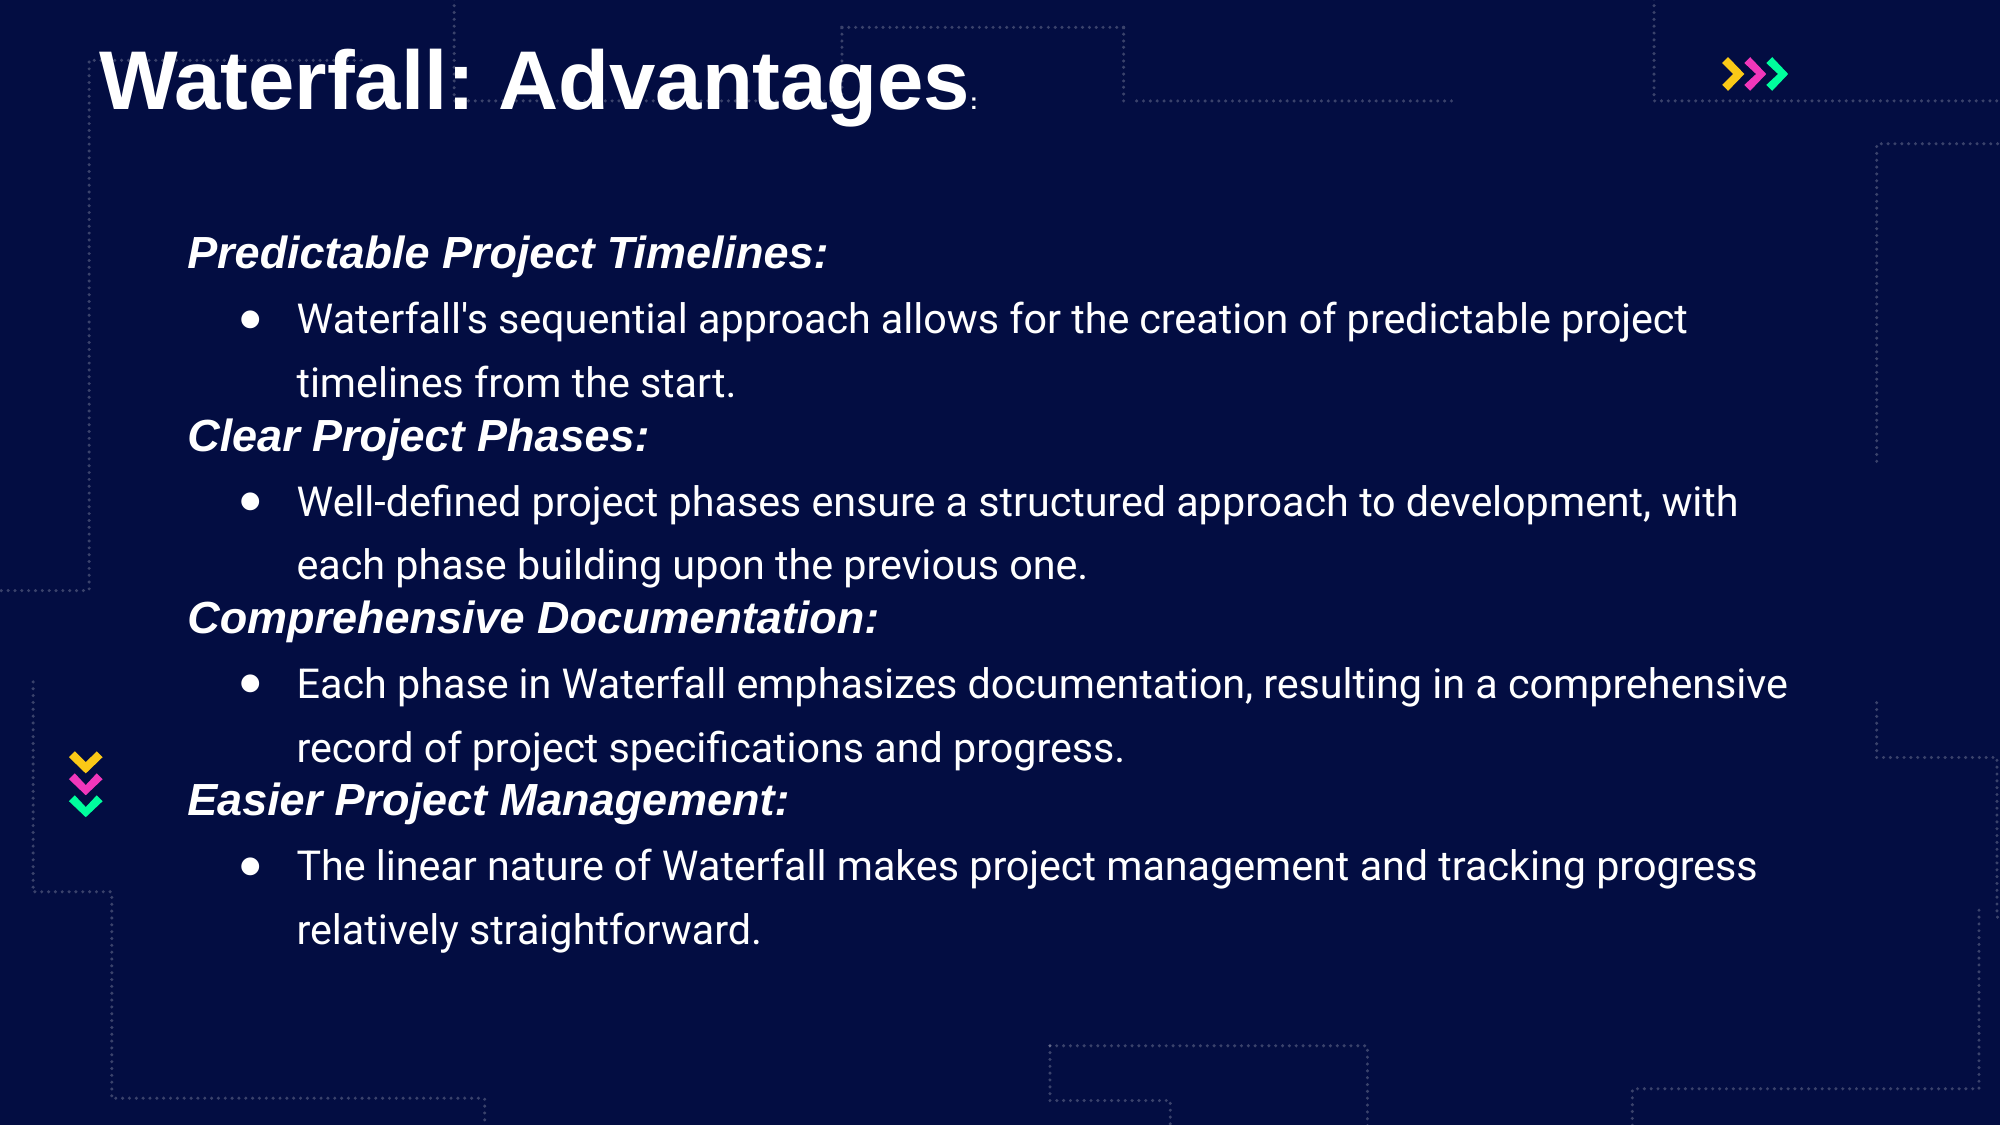

# Waterfall: Advantages:

Predictable Project Timelines:
Waterfall's sequential approach allows for the creation of predictable project timelines from the start.
Clear Project Phases:
Well-defined project phases ensure a structured approach to development, with each phase building upon the previous one.
Comprehensive Documentation:
Each phase in Waterfall emphasizes documentation, resulting in a comprehensive record of project specifications and progress.
Easier Project Management:
The linear nature of Waterfall makes project management and tracking progress relatively straightforward.